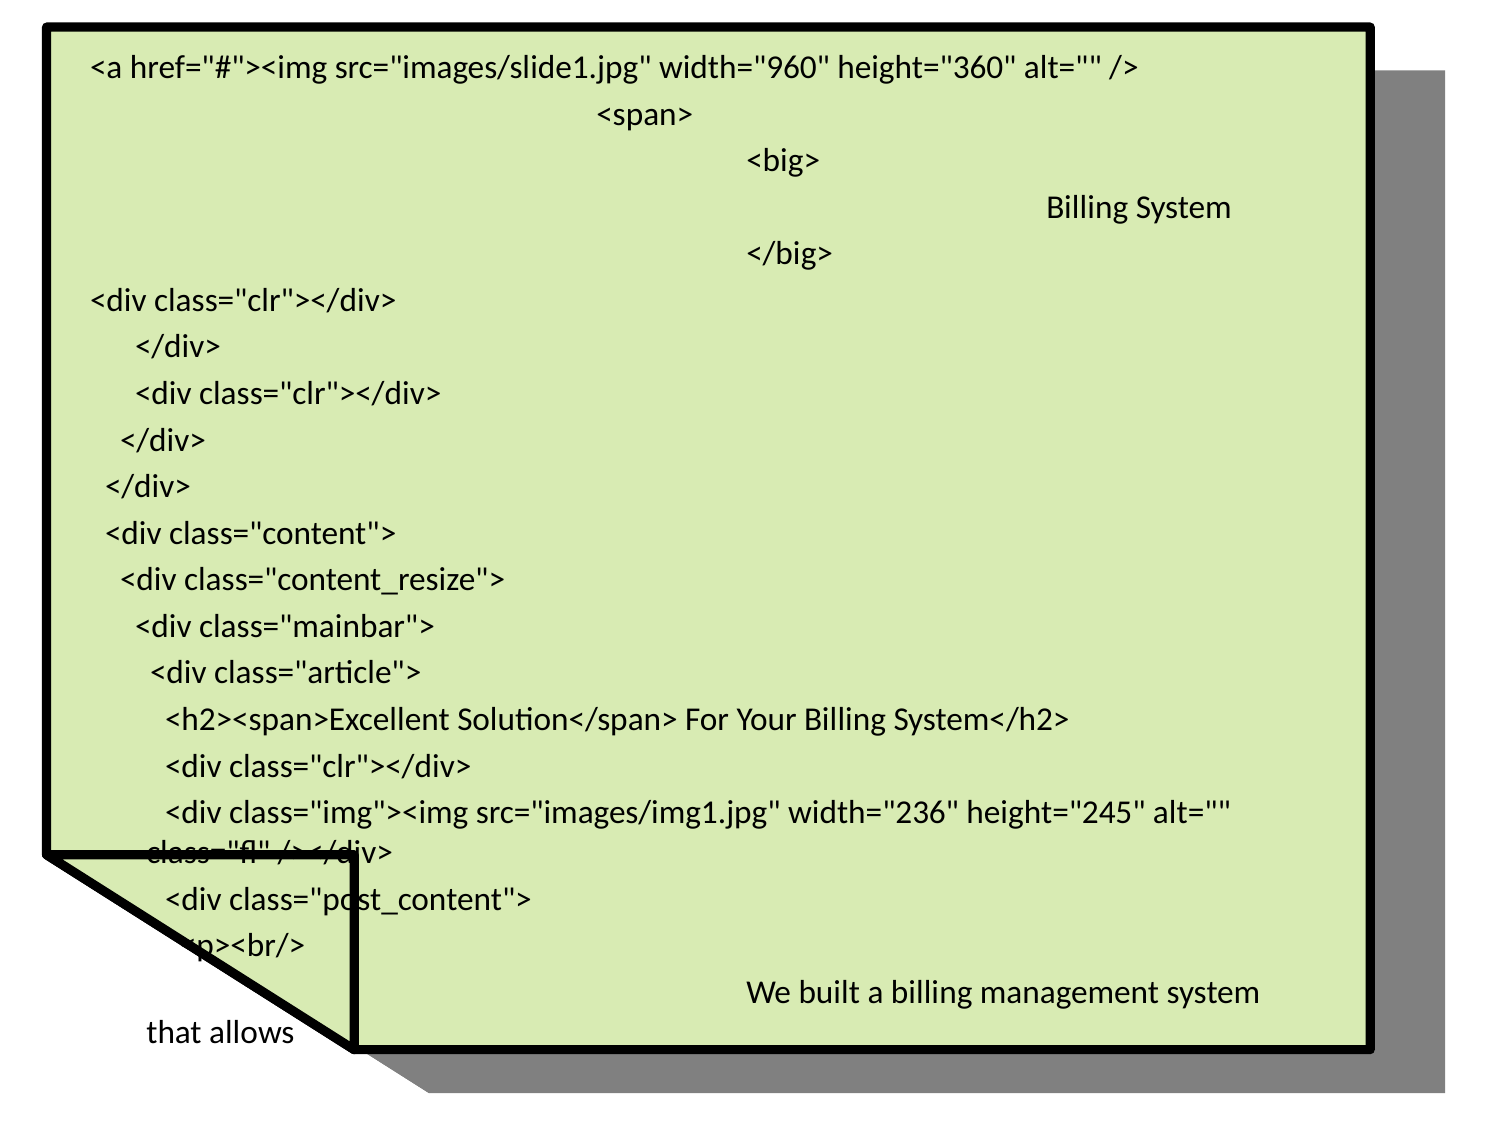

<a href="#"><img src="images/slide1.jpg" width="960" height="360" alt="" />
				<span>
					<big>
							Billing System
					</big>
<div class="clr"></div>
      </div>
      <div class="clr"></div>
    </div>
  </div>
  <div class="content">
    <div class="content_resize">
      <div class="mainbar">
        <div class="article">
          <h2><span>Excellent Solution</span> For Your Billing System</h2>
          <div class="clr"></div>
          <div class="img"><img src="images/img1.jpg" width="236" height="245" alt="" class="fl" /></div>
          <div class="post_content">
            <p><br/>
					We built a billing management system that allows